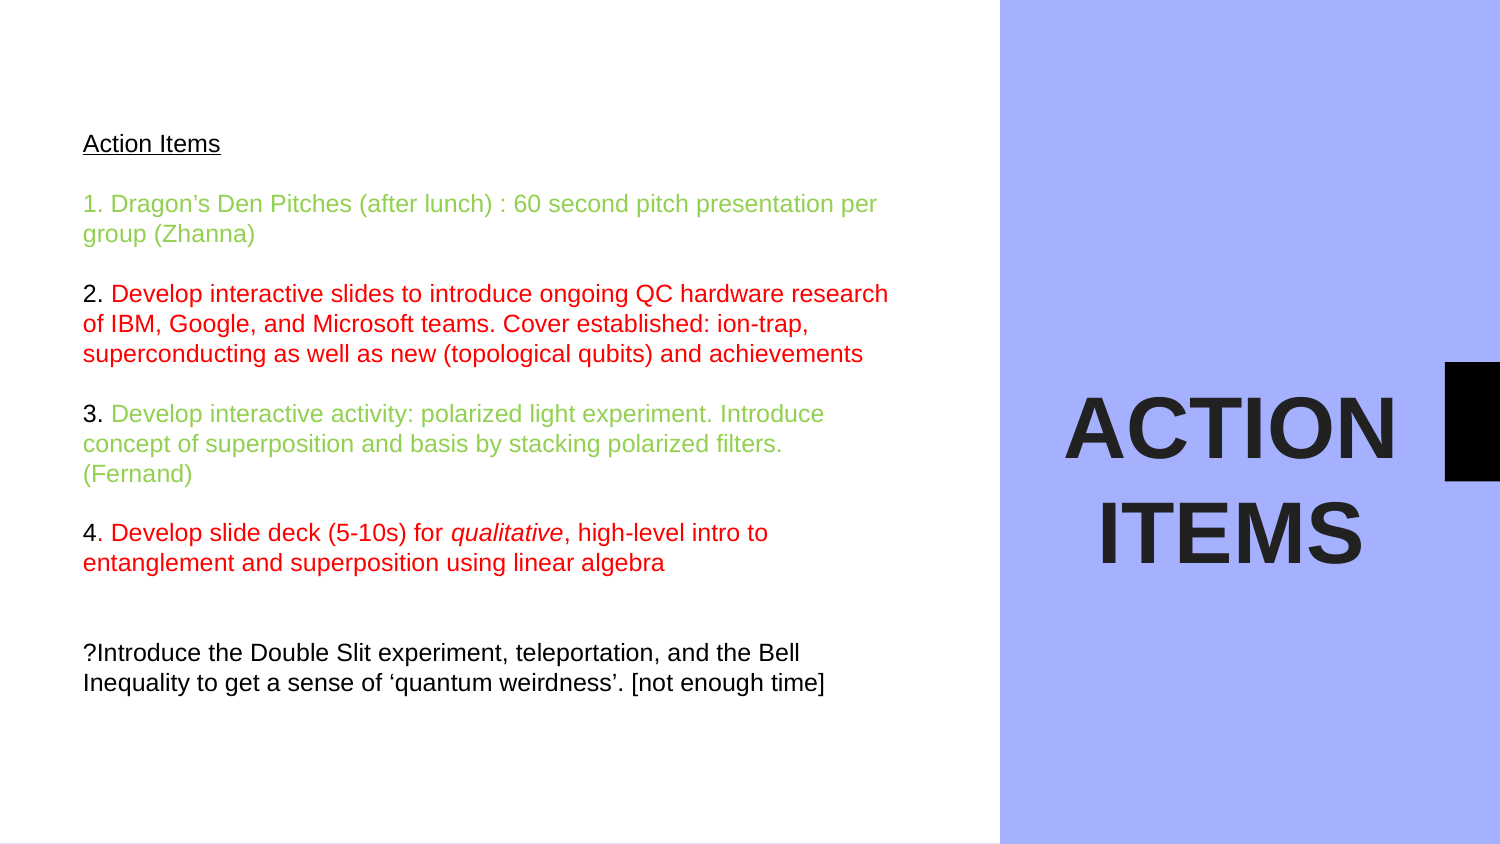

Action Items

1. Dragon’s Den Pitches (after lunch) : 60 second pitch presentation per group (Zhanna)

2. Develop interactive slides to introduce ongoing QC hardware research of IBM, Google, and Microsoft teams. Cover established: ion-trap, superconducting as well as new (topological qubits) and achievements

3. Develop interactive activity: polarized light experiment. Introduce concept of superposition and basis by stacking polarized filters. (Fernand)

4. Develop slide deck (5-10s) for qualitative, high-level intro to entanglement and superposition using linear algebra

?Introduce the Double Slit experiment, teleportation, and the Bell Inequality to get a sense of ‘quantum weirdness’. [not enough time]

ACTION ITEMS